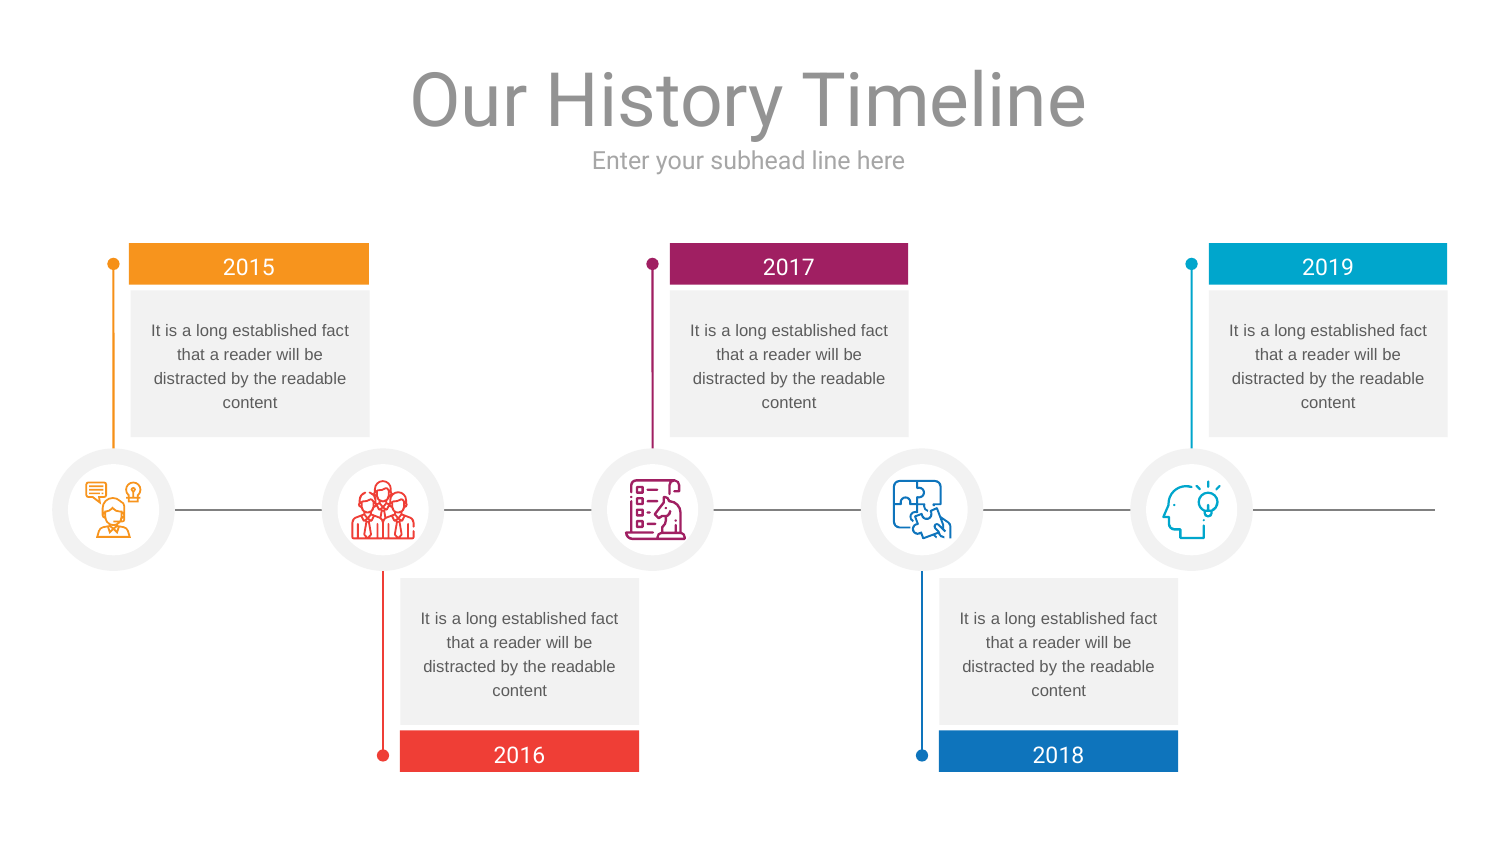

# Our History Timeline
Enter your subhead line here
2015
2017
2019

It is a long established fact that a reader will be distracted by the readable content
It is a long established fact that a reader will be distracted by the readable content
It is a long established fact that a reader will be distracted by the readable content

It is a long established fact that a reader will be distracted by the readable content
It is a long established fact that a reader will be distracted by the readable content
2016
2018